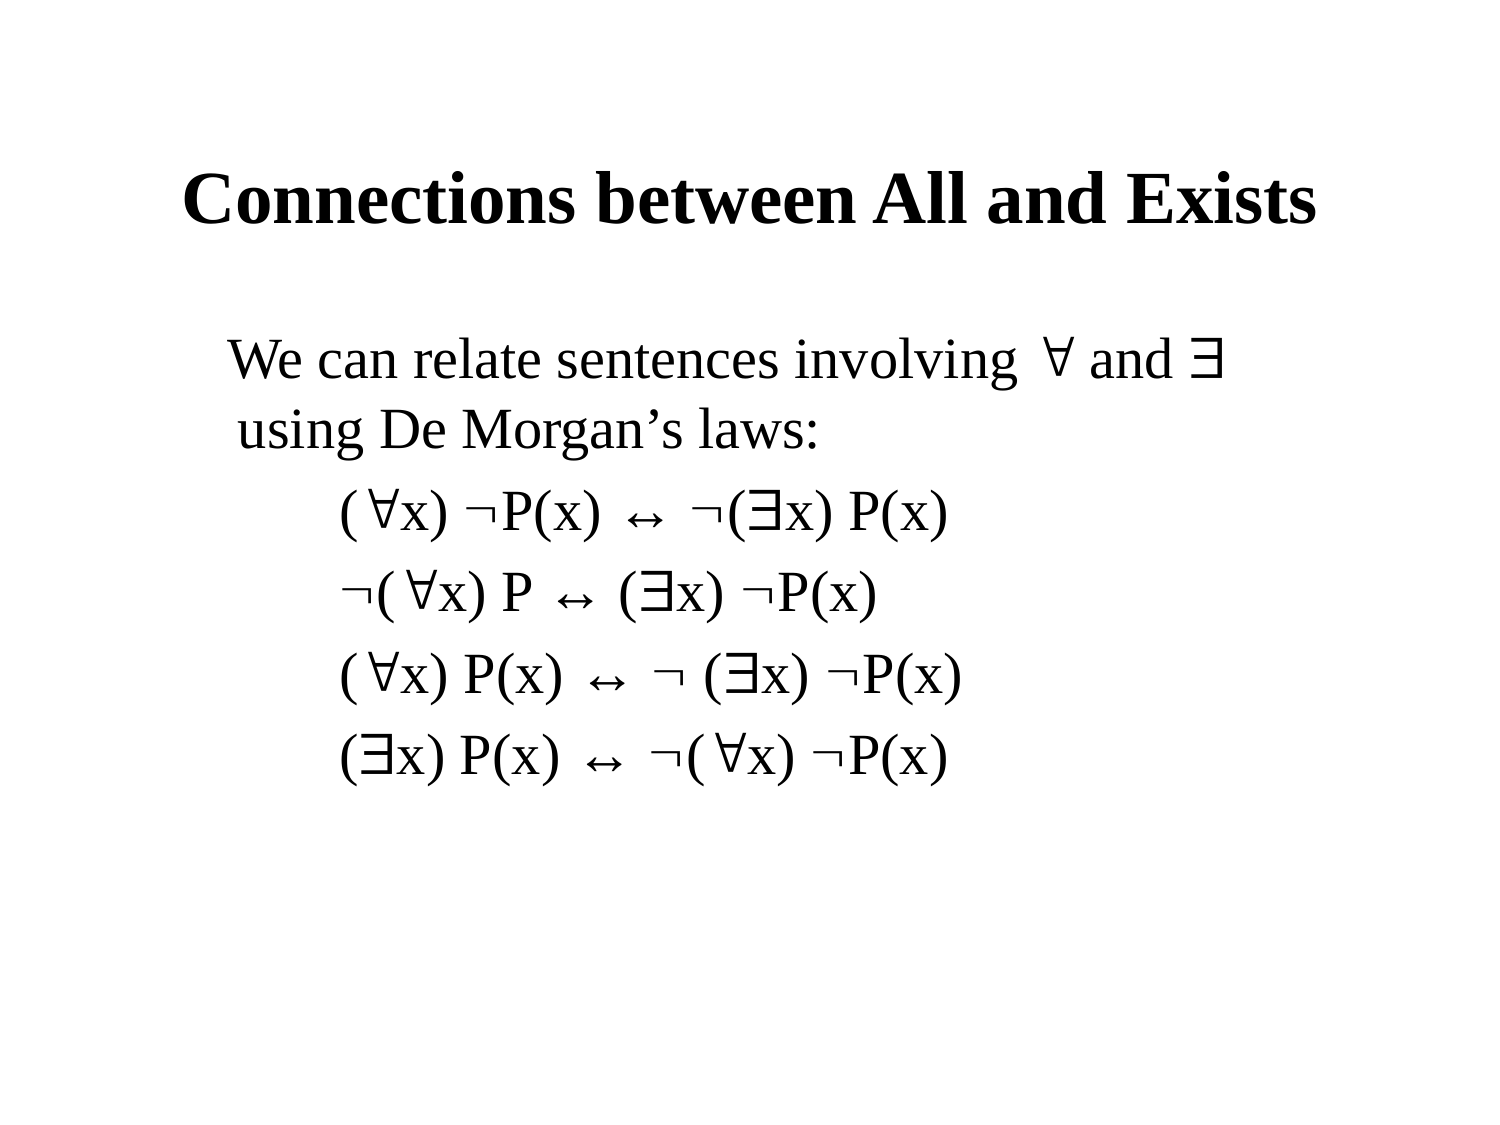

# Connections between All and Exists
We can relate sentences involving ∀ and ∃ using De Morgan’s laws:
(∀x) ¬P(x) ↔ ¬(∃x) P(x)
¬(∀x) P ↔ (∃x) ¬P(x)
(∀x) P(x) ↔ ¬ (∃x) ¬P(x)
(∃x) P(x) ↔ ¬(∀x) ¬P(x)